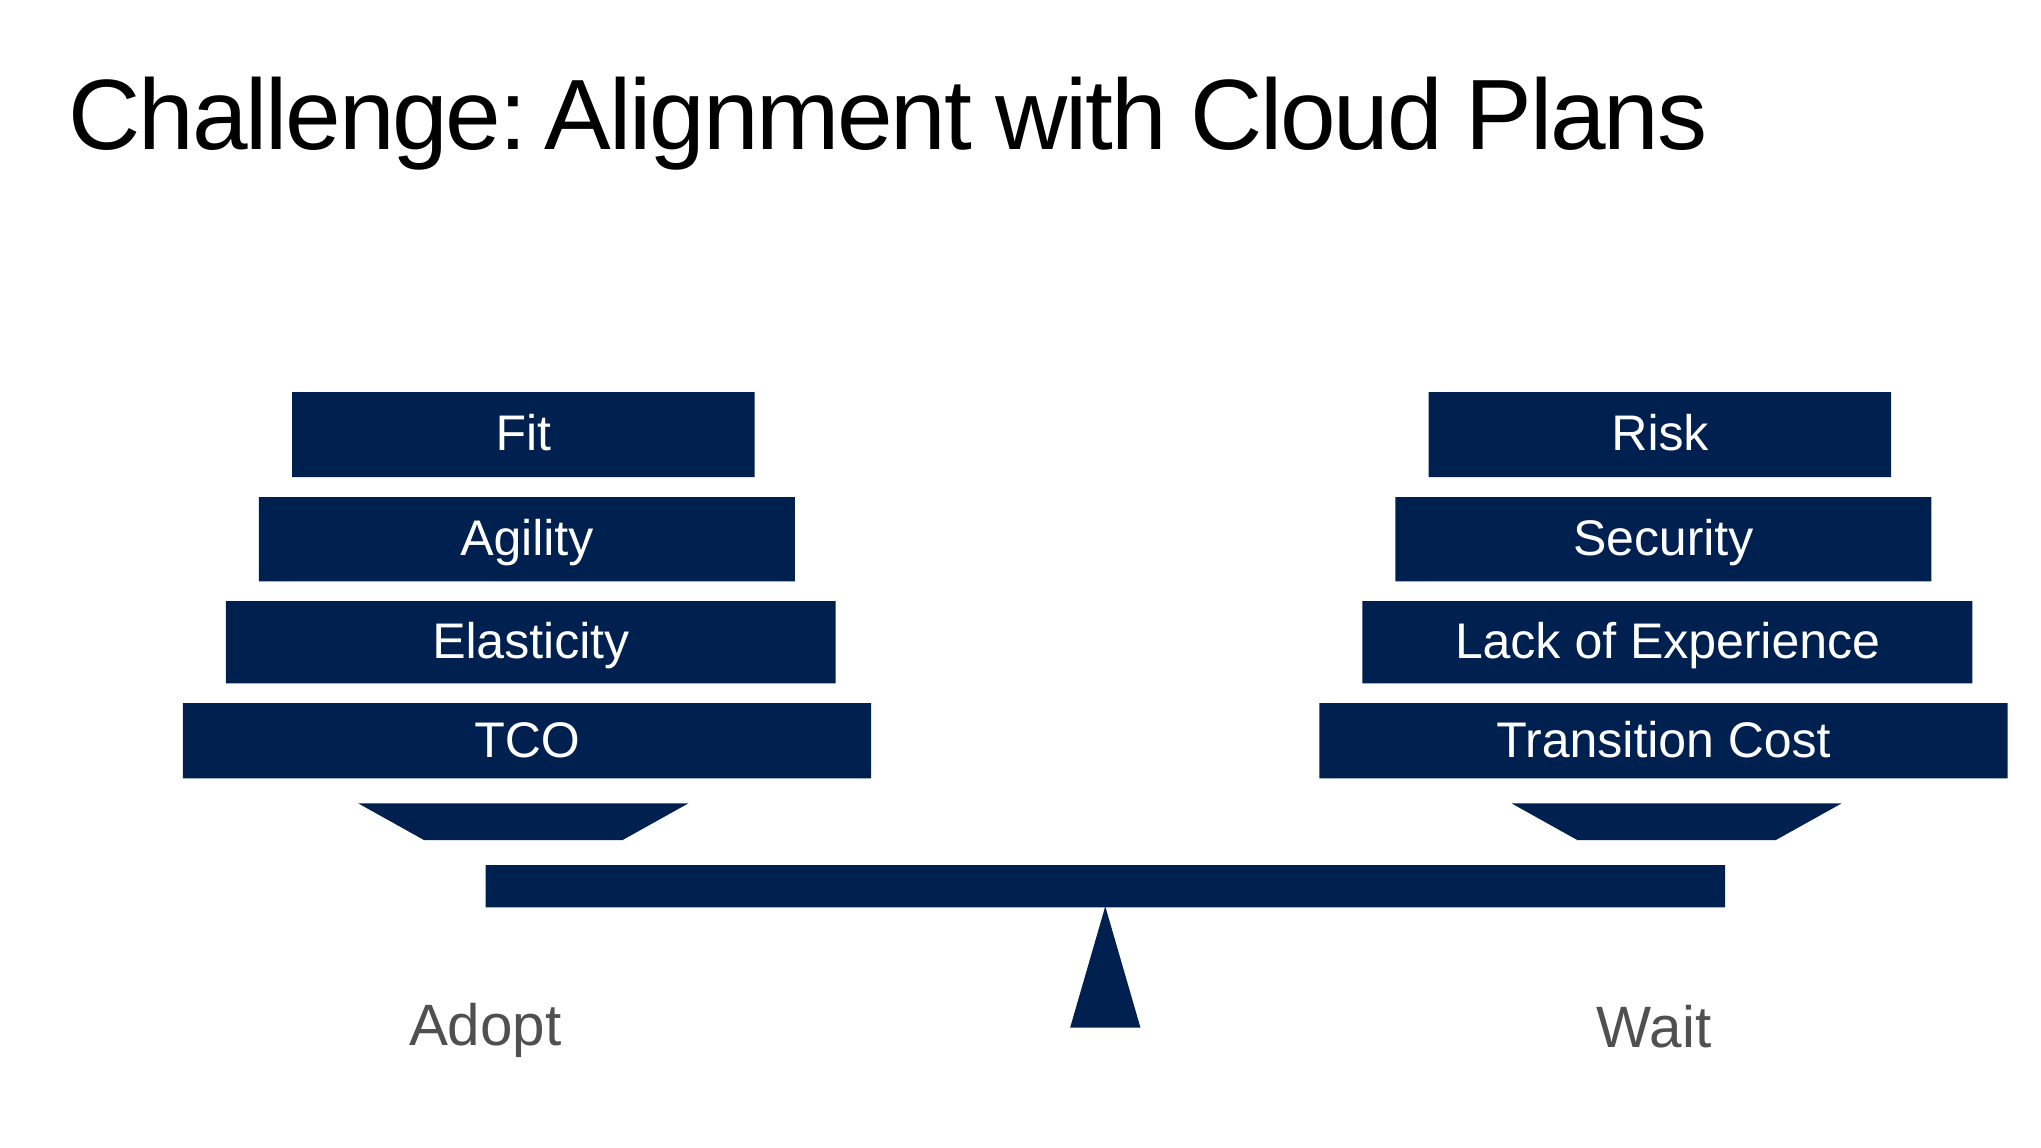

# Challenge: Alignment with Cloud Plans
Fit
Risk
Agility
Security
Elasticity
Lack of Experience
TCO
Transition Cost

Adopt
Wait